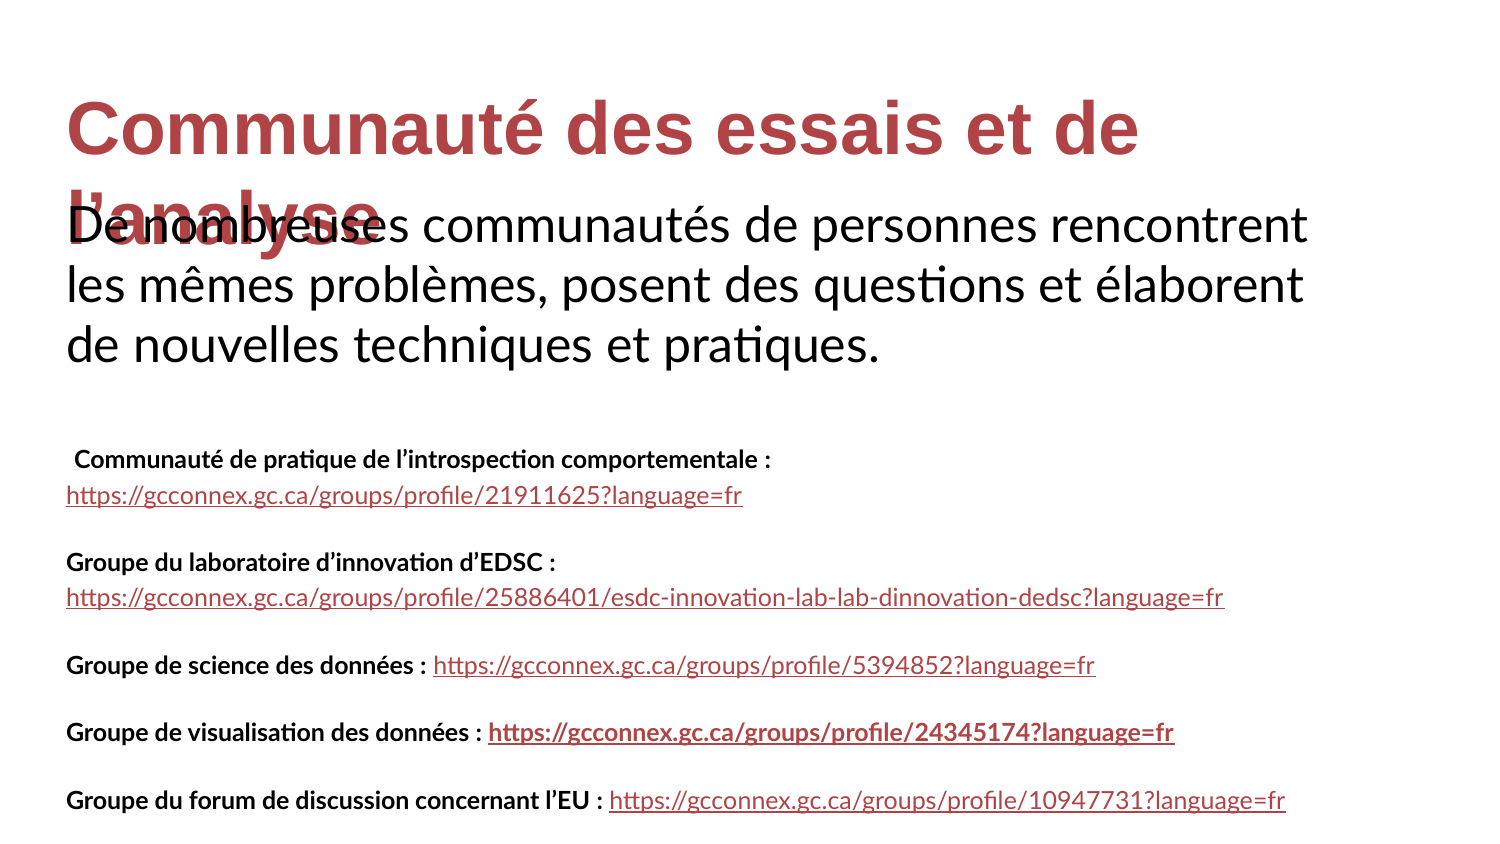

# Communauté des essais et de l’analyse
De nombreuses communautés de personnes rencontrent les mêmes problèmes, posent des questions et élaborent de nouvelles techniques et pratiques.

 Communauté de pratique de l’introspection comportementale : https://gcconnex.gc.ca/groups/profile/21911625?language=fr
Groupe du laboratoire d’innovation d’EDSC : https://gcconnex.gc.ca/groups/profile/25886401/esdc-innovation-lab-lab-dinnovation-dedsc?language=fr
Groupe de science des données : https://gcconnex.gc.ca/groups/profile/5394852?language=fr
Groupe de visualisation des données : https://gcconnex.gc.ca/groups/profile/24345174?language=fr
Groupe du forum de discussion concernant l’EU : https://gcconnex.gc.ca/groups/profile/10947731?language=fr